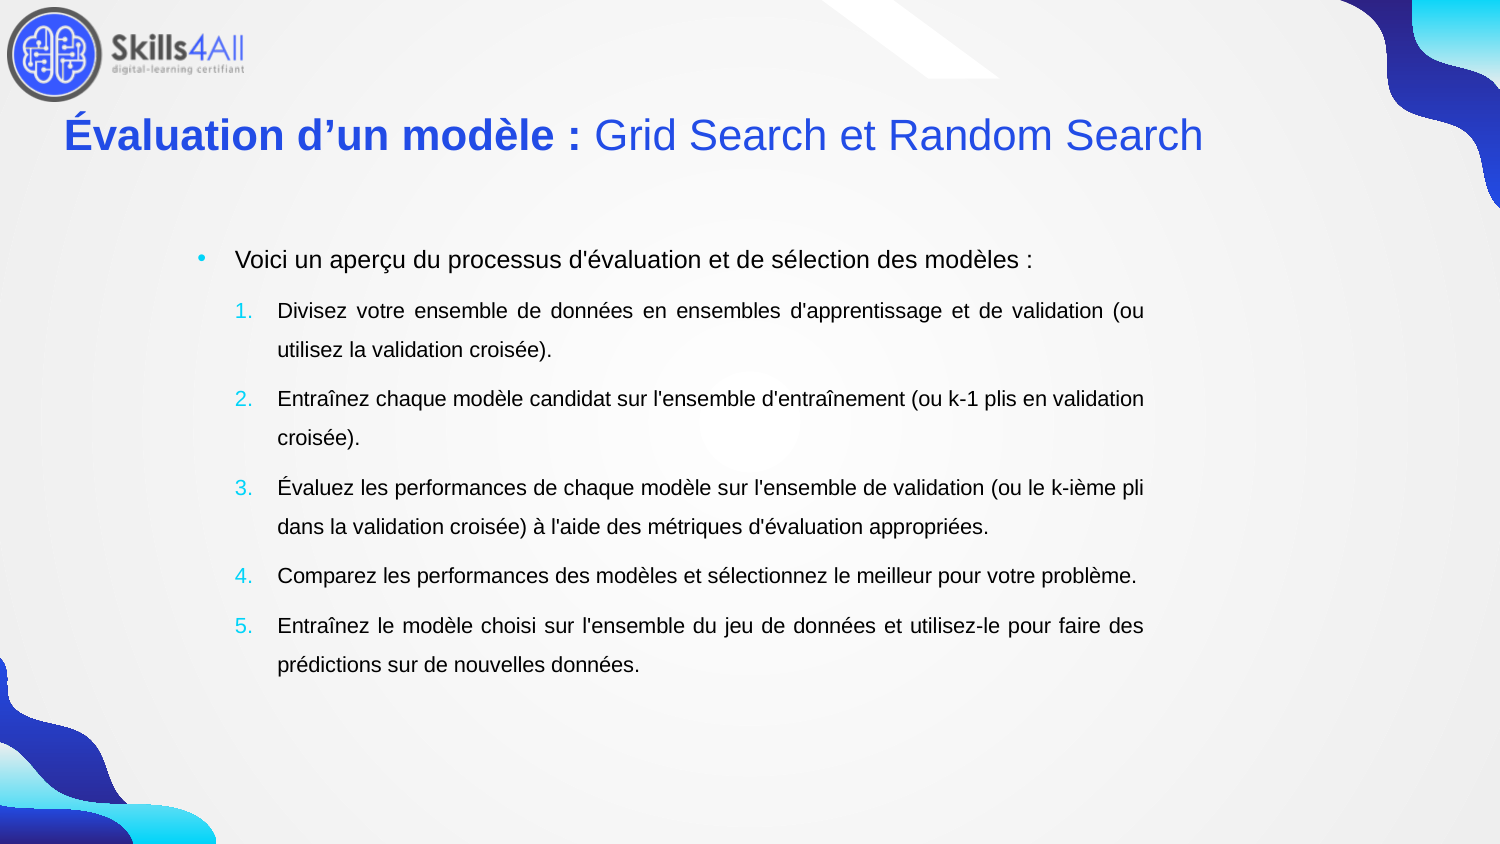

66
# Évaluation d’un modèle : Grid Search et Random Search
Voici un aperçu du processus d'évaluation et de sélection des modèles :
Divisez votre ensemble de données en ensembles d'apprentissage et de validation (ou utilisez la validation croisée).
Entraînez chaque modèle candidat sur l'ensemble d'entraînement (ou k-1 plis en validation croisée).
Évaluez les performances de chaque modèle sur l'ensemble de validation (ou le k-ième pli dans la validation croisée) à l'aide des métriques d'évaluation appropriées.
Comparez les performances des modèles et sélectionnez le meilleur pour votre problème.
Entraînez le modèle choisi sur l'ensemble du jeu de données et utilisez-le pour faire des prédictions sur de nouvelles données.